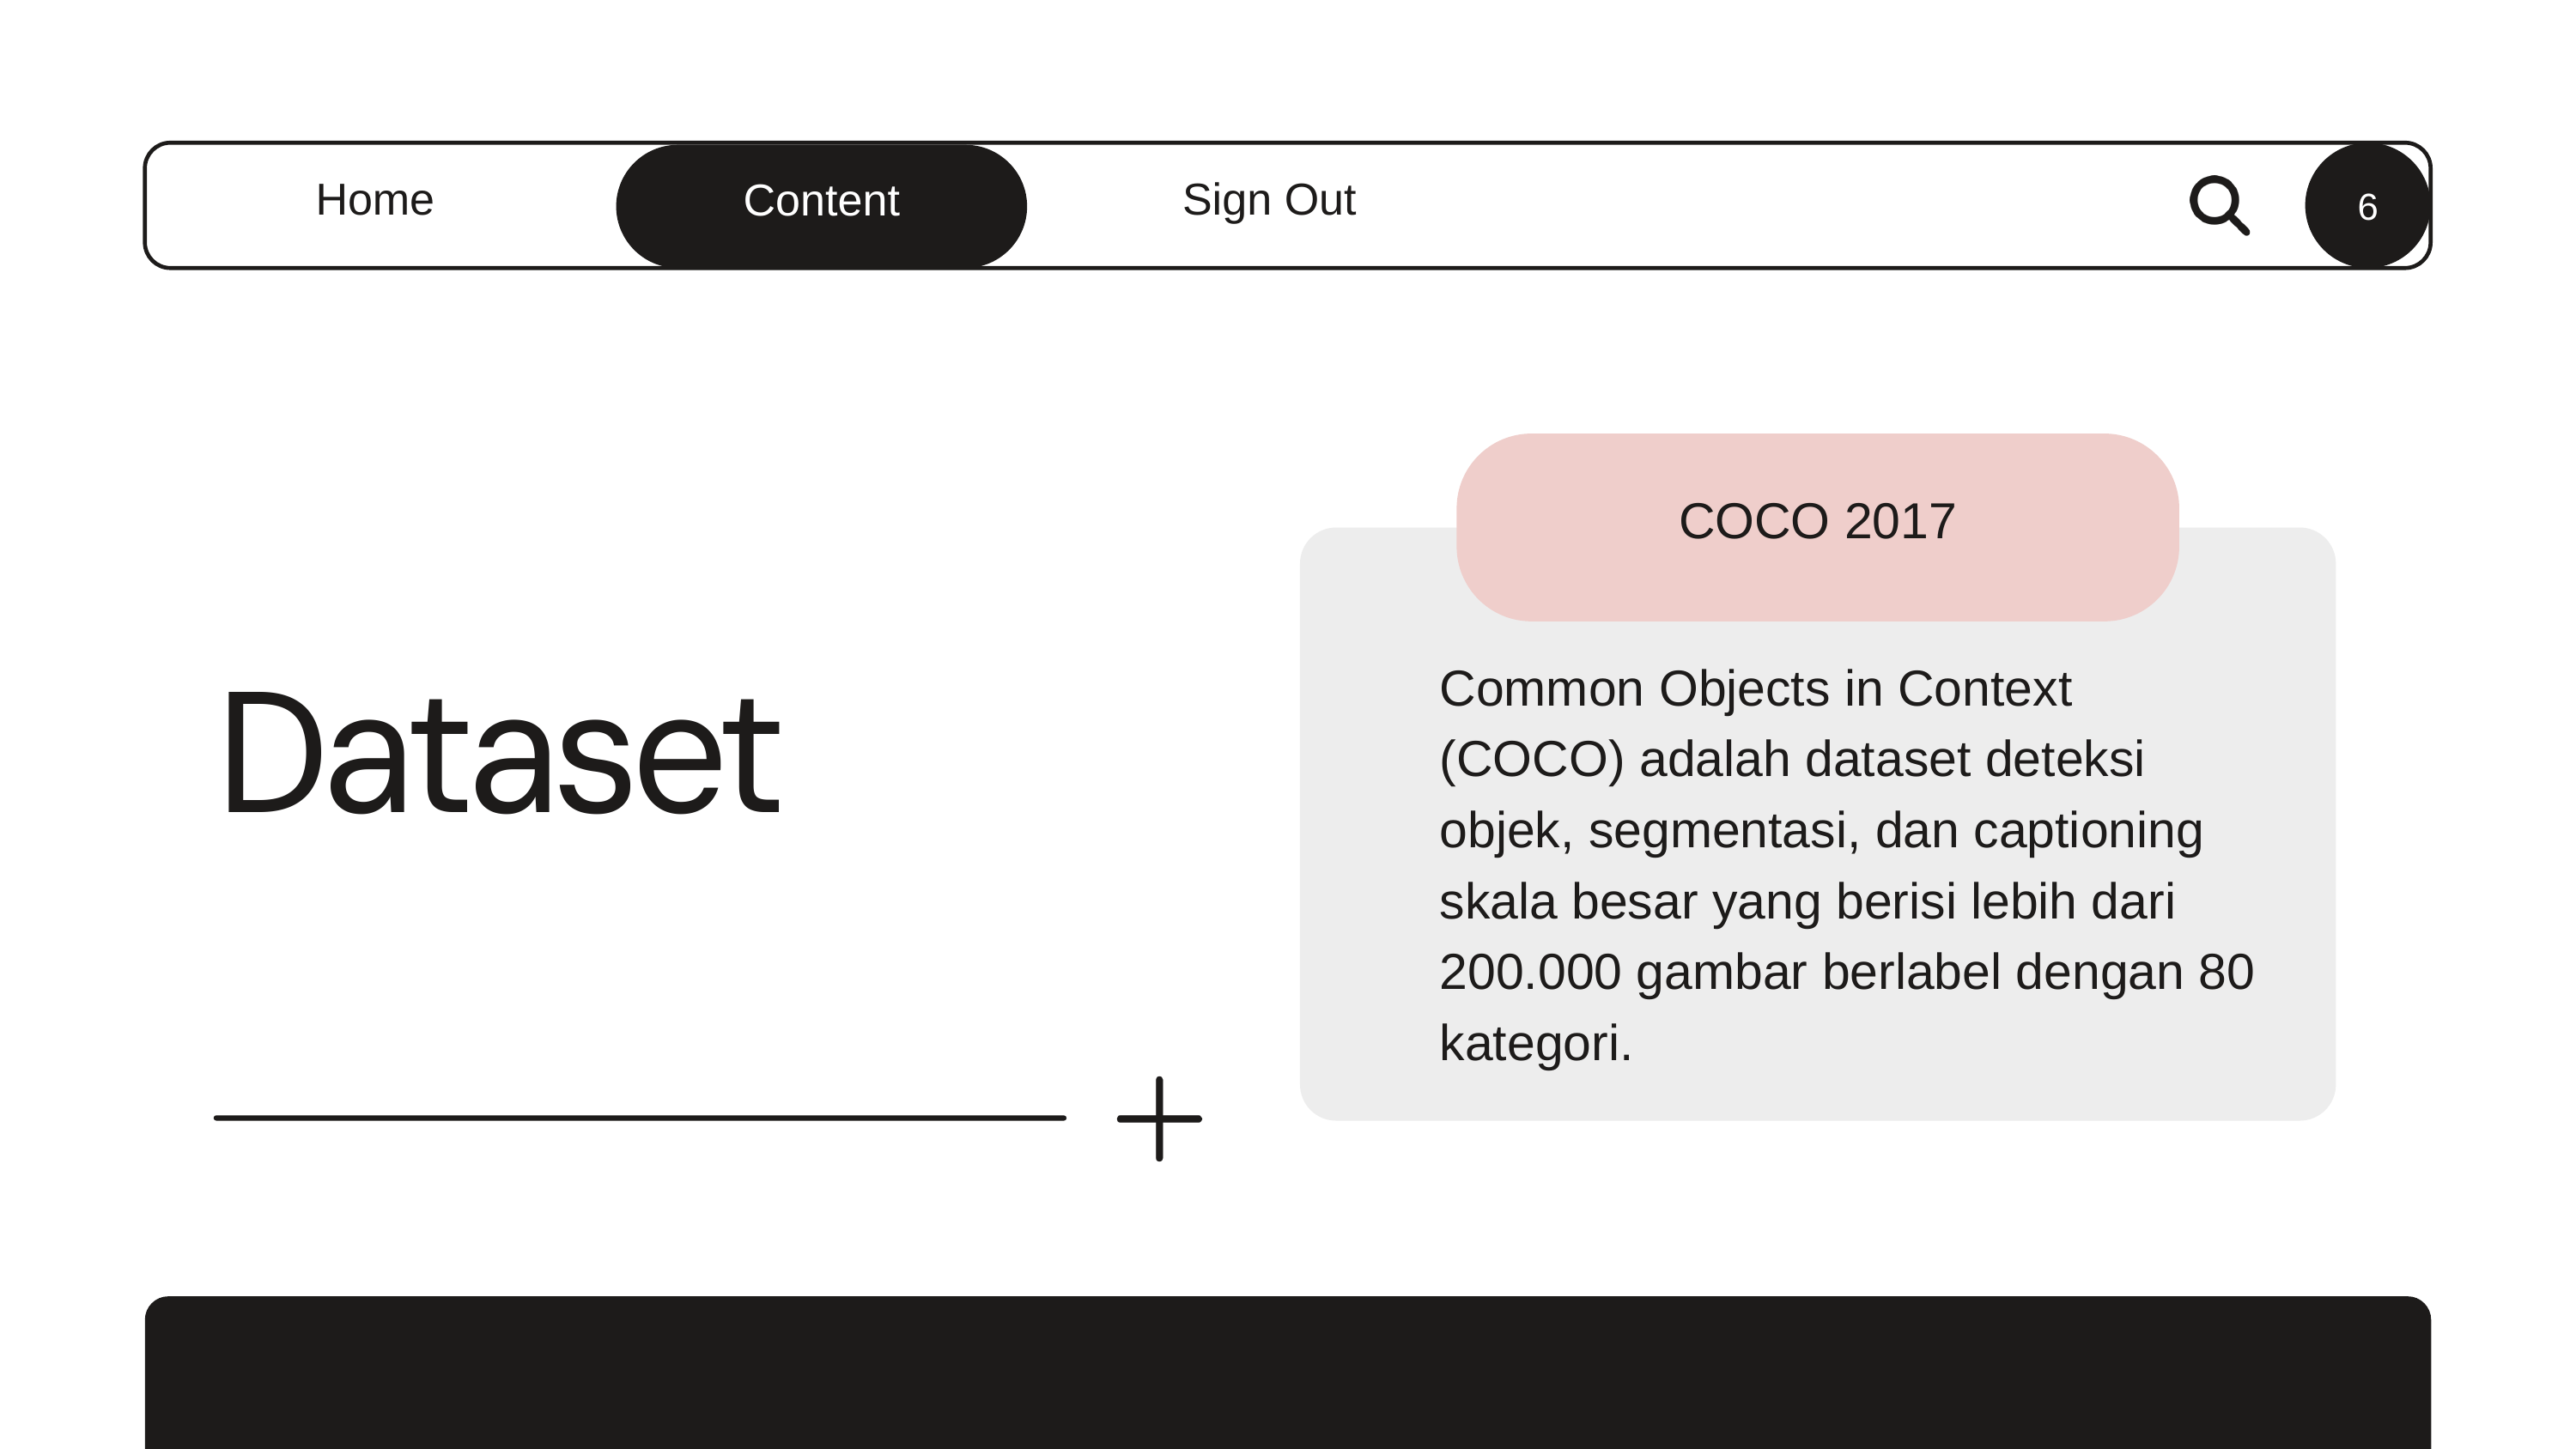

6

Content

Home

Sign Out

COCO 2017

Common Objects in Context (COCO) adalah dataset deteksi objek, segmentasi, dan captioning skala besar yang berisi lebih dari 200.000 gambar berlabel dengan 80 kategori.
Dataset